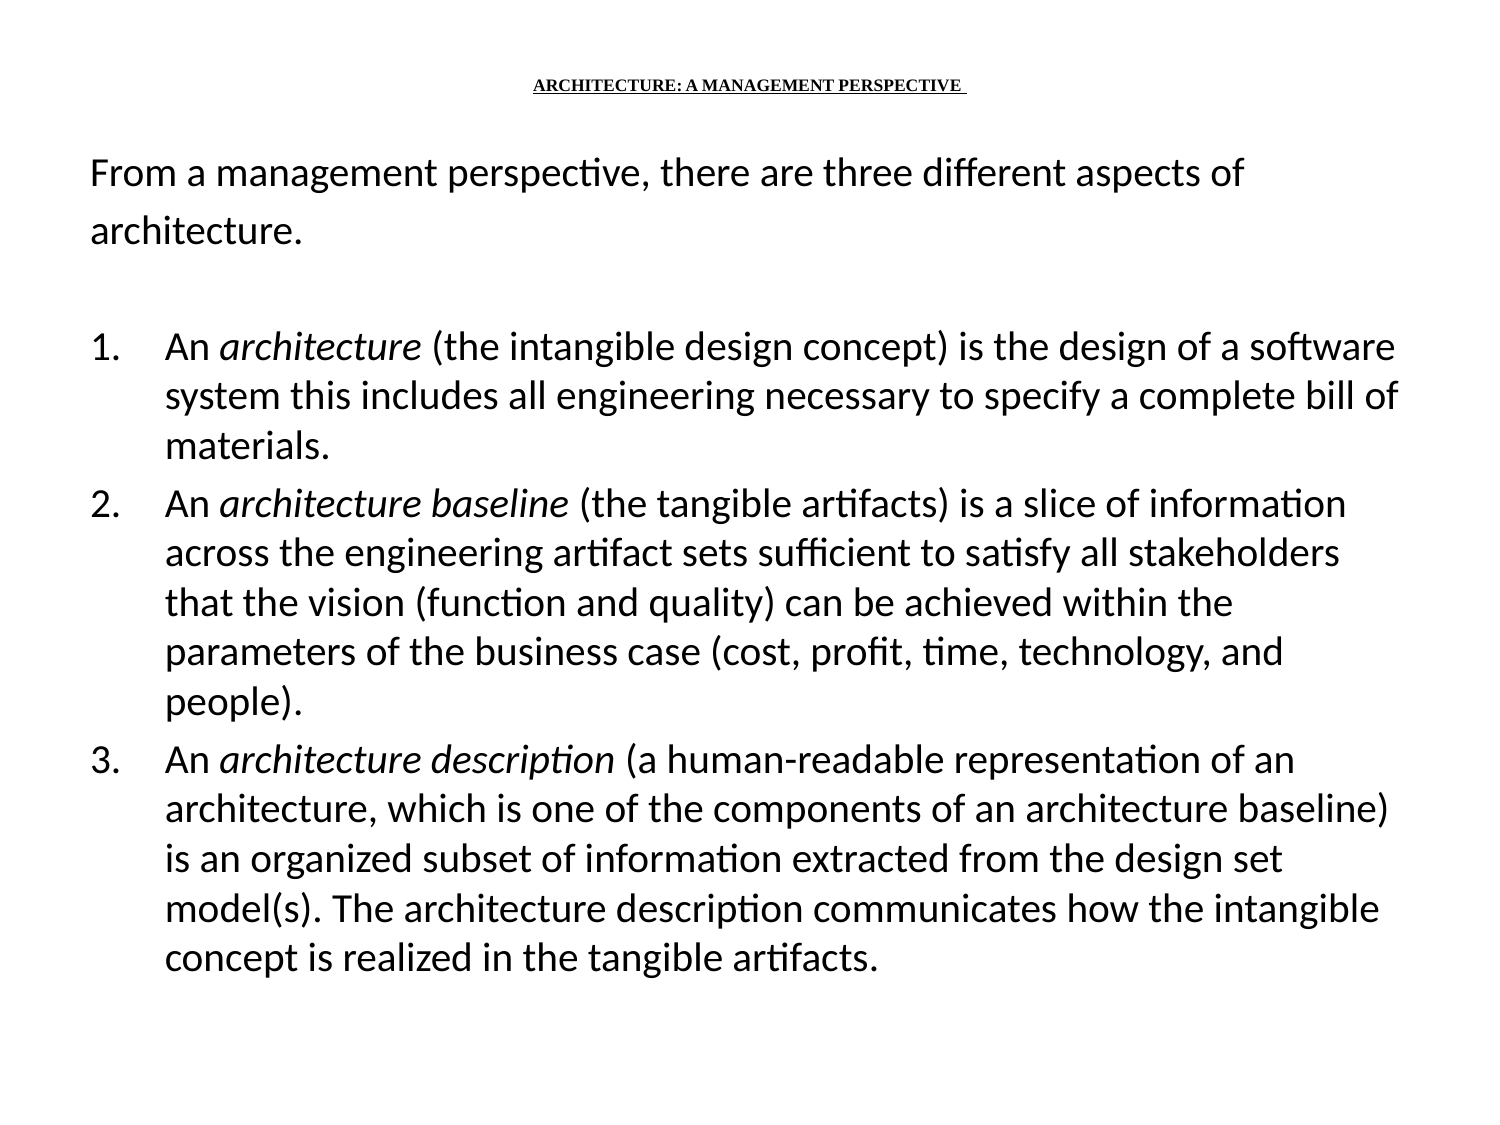

# ARCHITECTURE: A MANAGEMENT PERSPECTIVE
From a management perspective, there are three different aspects of
architecture.

An architecture (the intangible design concept) is the design of a software system this includes all engineering necessary to specify a complete bill of materials.
An architecture baseline (the tangible artifacts) is a slice of information across the engineering artifact sets sufficient to satisfy all stakeholders that the vision (function and quality) can be achieved within the parameters of the business case (cost, profit, time, technology, and people).
An architecture description (a human-readable representation of an architecture, which is one of the components of an architecture baseline) is an organized subset of information extracted from the design set model(s). The architecture description communicates how the intangible concept is realized in the tangible artifacts.